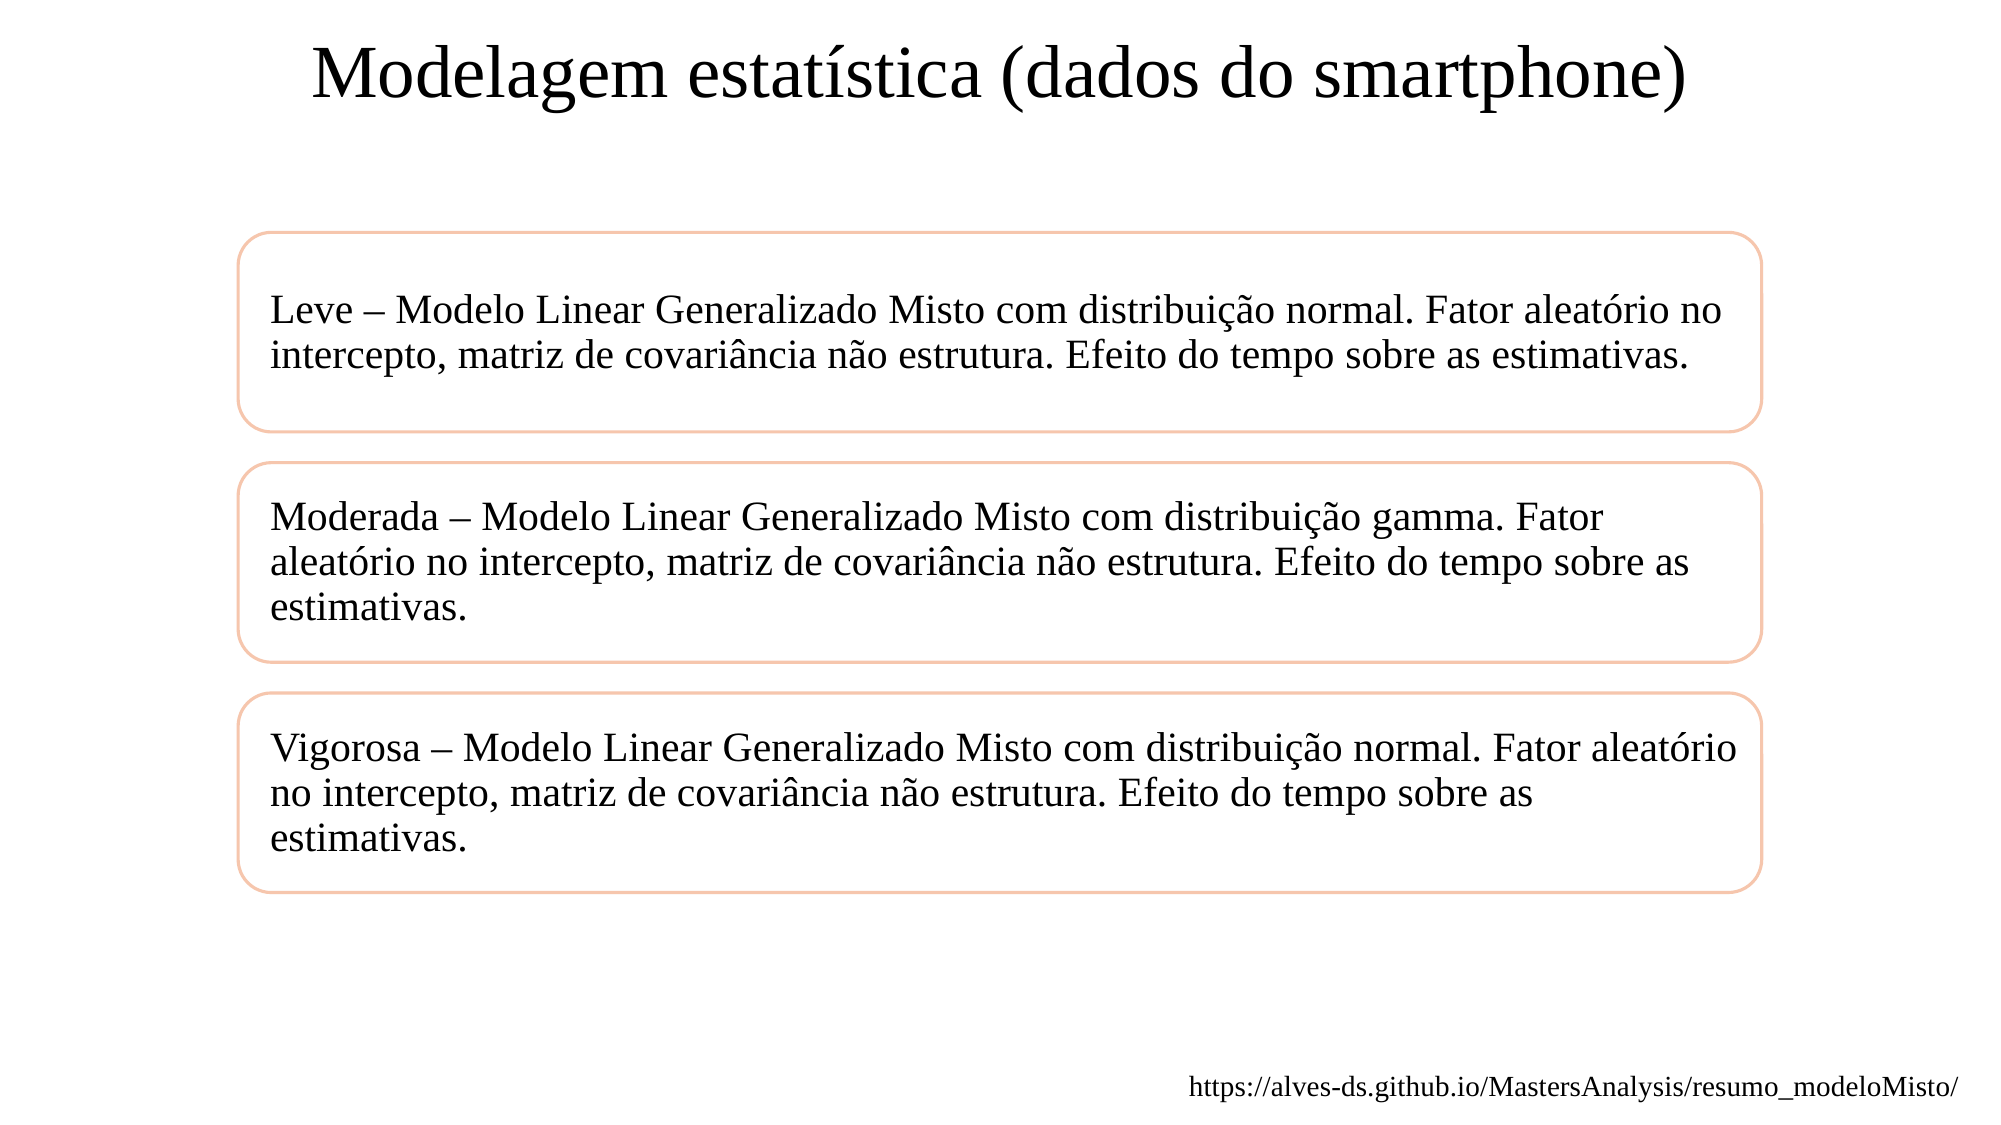

Modelagem estatística (dados do smartphone)
Leve – Modelo Linear Generalizado Misto com distribuição normal. Fator aleatório no intercepto, matriz de covariância não estrutura. Efeito do tempo sobre as estimativas.
Moderada – Modelo Linear Generalizado Misto com distribuição gamma. Fator aleatório no intercepto, matriz de covariância não estrutura. Efeito do tempo sobre as estimativas.
Vigorosa – Modelo Linear Generalizado Misto com distribuição normal. Fator aleatório no intercepto, matriz de covariância não estrutura. Efeito do tempo sobre as estimativas.
https://alves-ds.github.io/MastersAnalysis/resumo_modeloMisto/